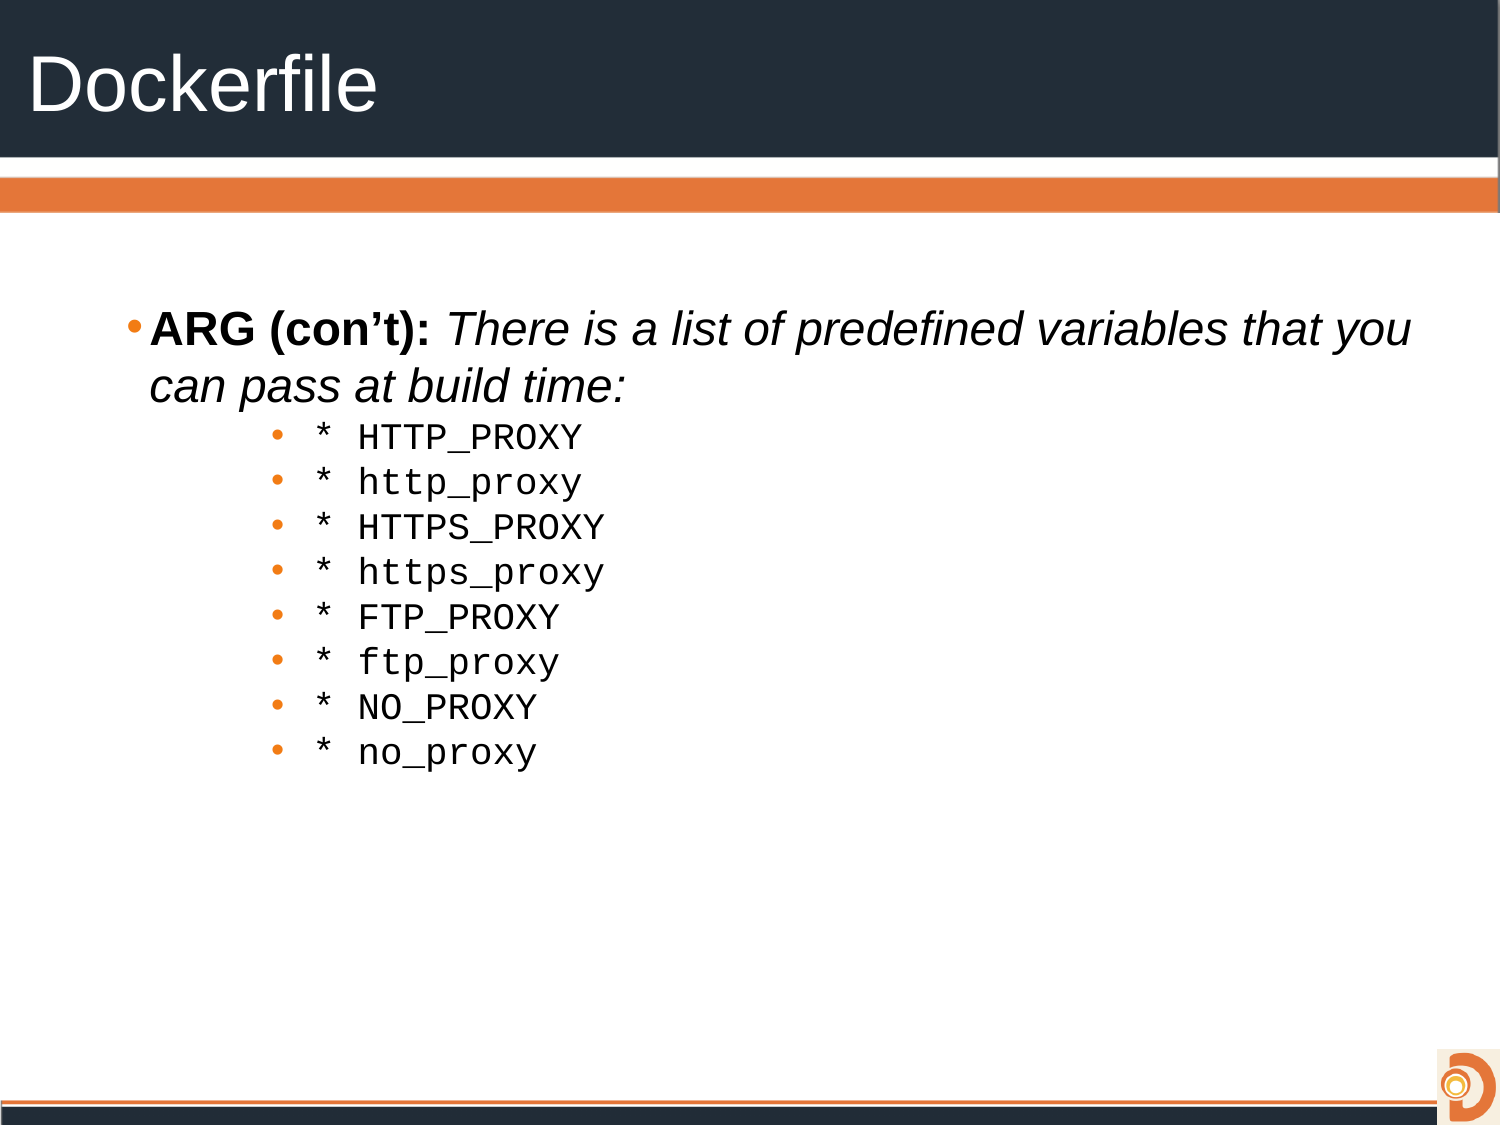

# Dockerfile

ARG (con’t): There is a list of predefined variables that you can pass at build time:
 * HTTP_PROXY
 * http_proxy
 * HTTPS_PROXY
 * https_proxy
 * FTP_PROXY
 * ftp_proxy
 * NO_PROXY
 * no_proxy